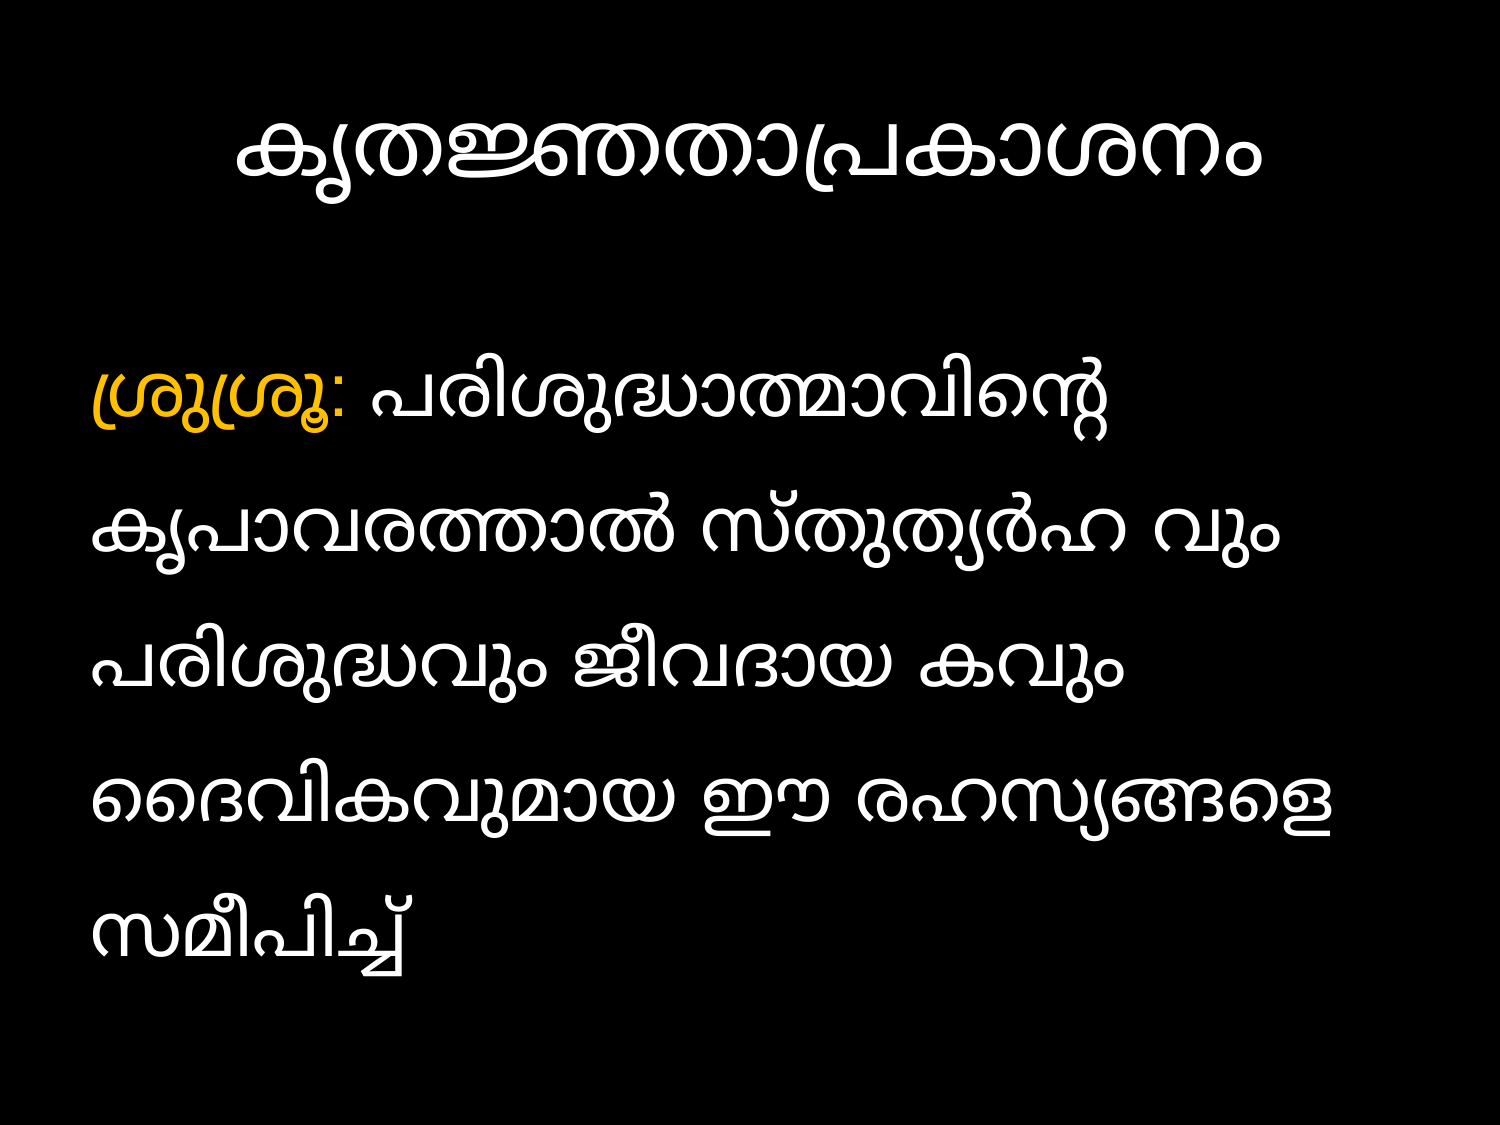

# കൃതജ്ഞതാപ്രകാശനം
ശ്രുശ്രൂ: പരിശുദ്ധാത്മാവിന്‍റെ കൃപാവരത്താല്‍ സ്തുത്യര്‍ഹ വും പരിശുദ്ധവും ജീവദായ കവും ദൈവികവുമായ ഈ രഹസ്യങ്ങളെ സമീപിച്ച്